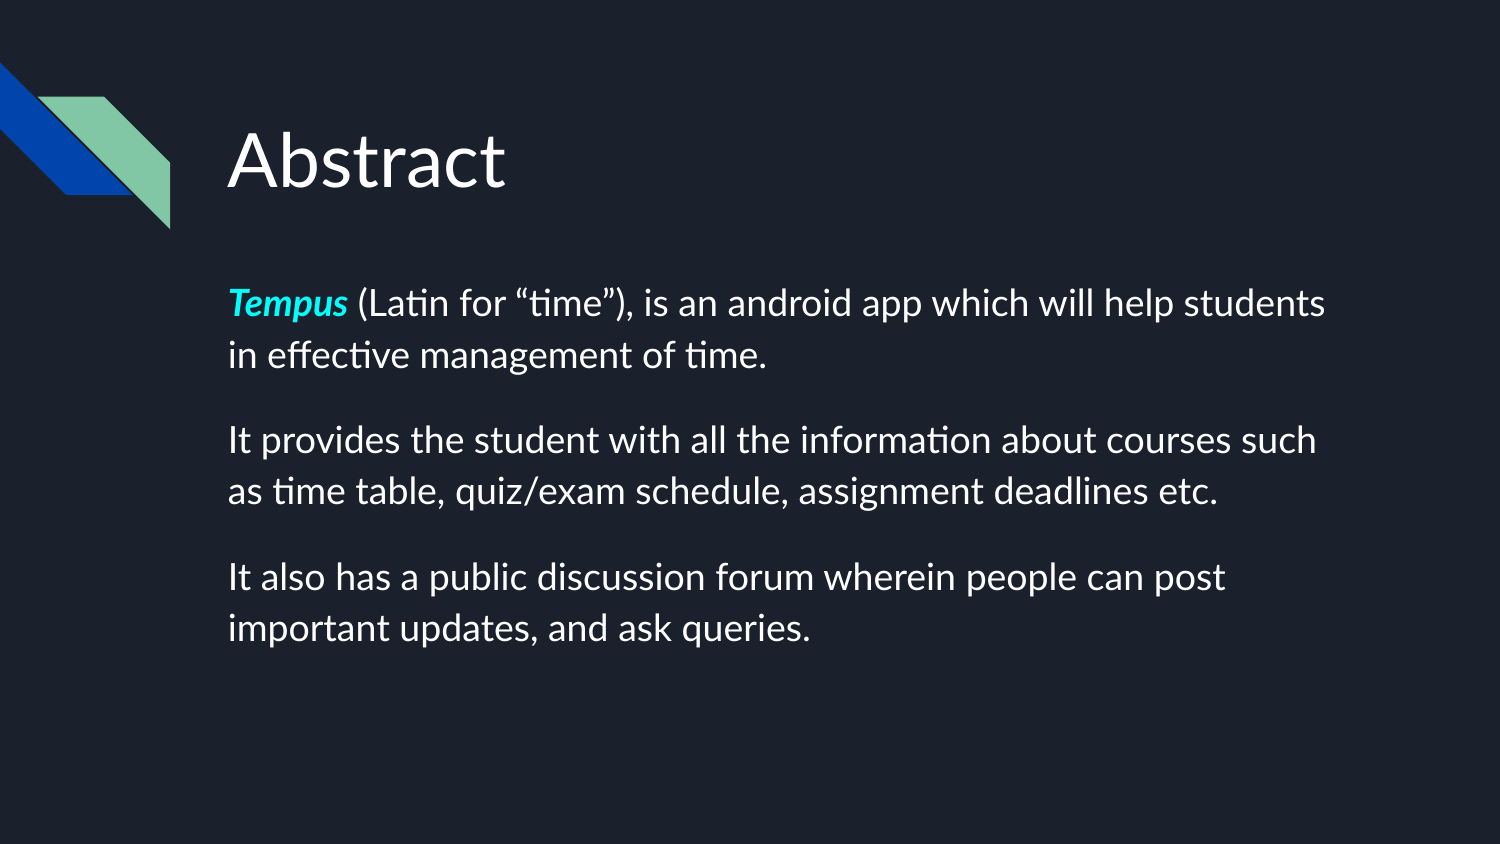

# Abstract

Tempus (Latin for “time”), is an android app which will help students in effective management of time.
It provides the student with all the information about courses such as time table, quiz/exam schedule, assignment deadlines etc.
It also has a public discussion forum wherein people can post important updates, and ask queries.